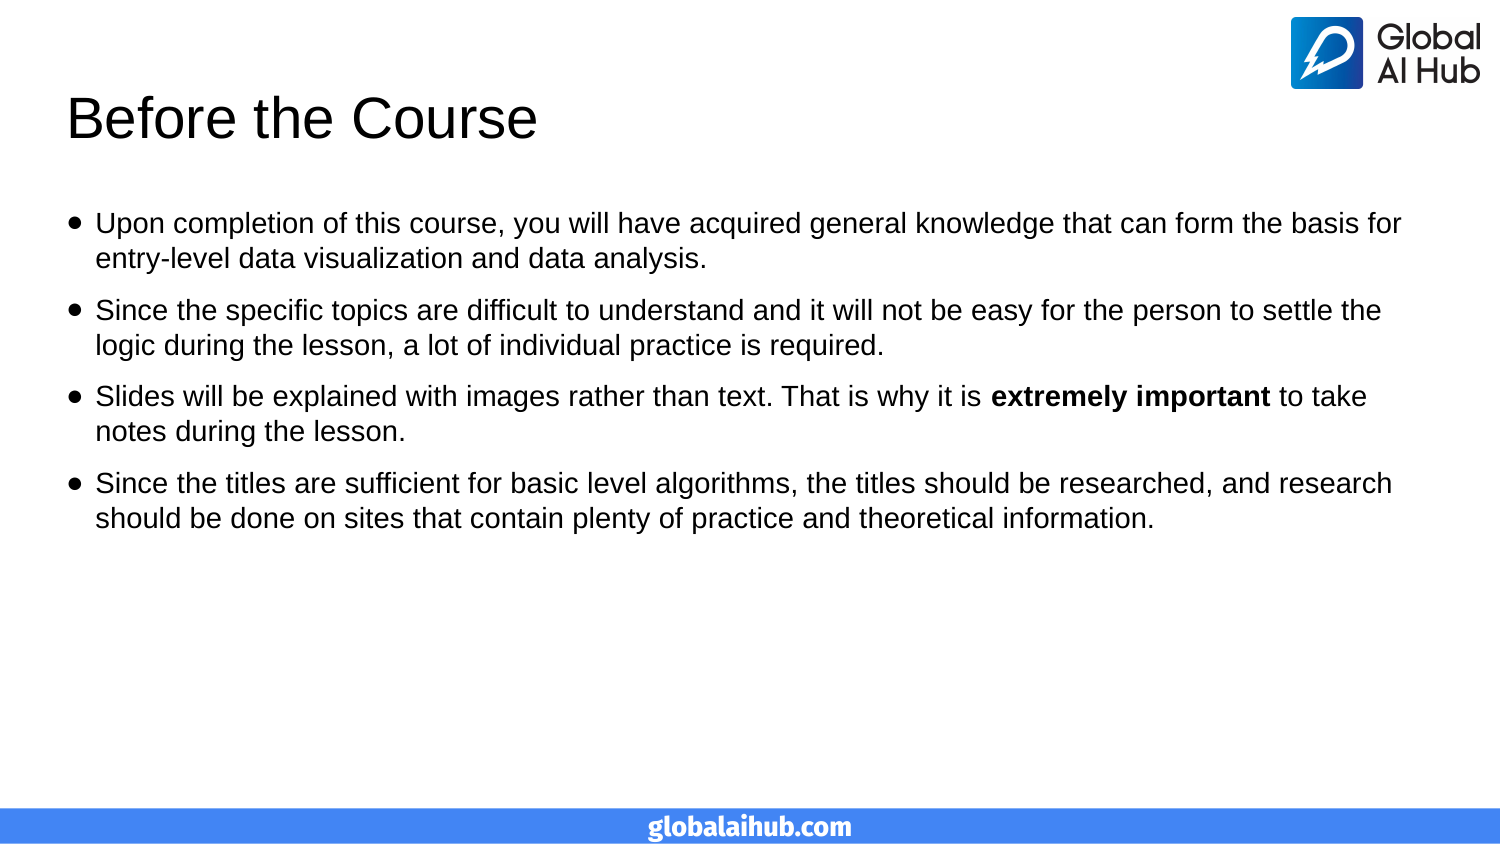

# Before the Course
Upon completion of this course, you will have acquired general knowledge that can form the basis for entry-level data visualization and data analysis.
Since the specific topics are difficult to understand and it will not be easy for the person to settle the logic during the lesson, a lot of individual practice is required.
Slides will be explained with images rather than text. That is why it is extremely important to take notes during the lesson.
Since the titles are sufficient for basic level algorithms, the titles should be researched, and research should be done on sites that contain plenty of practice and theoretical information.